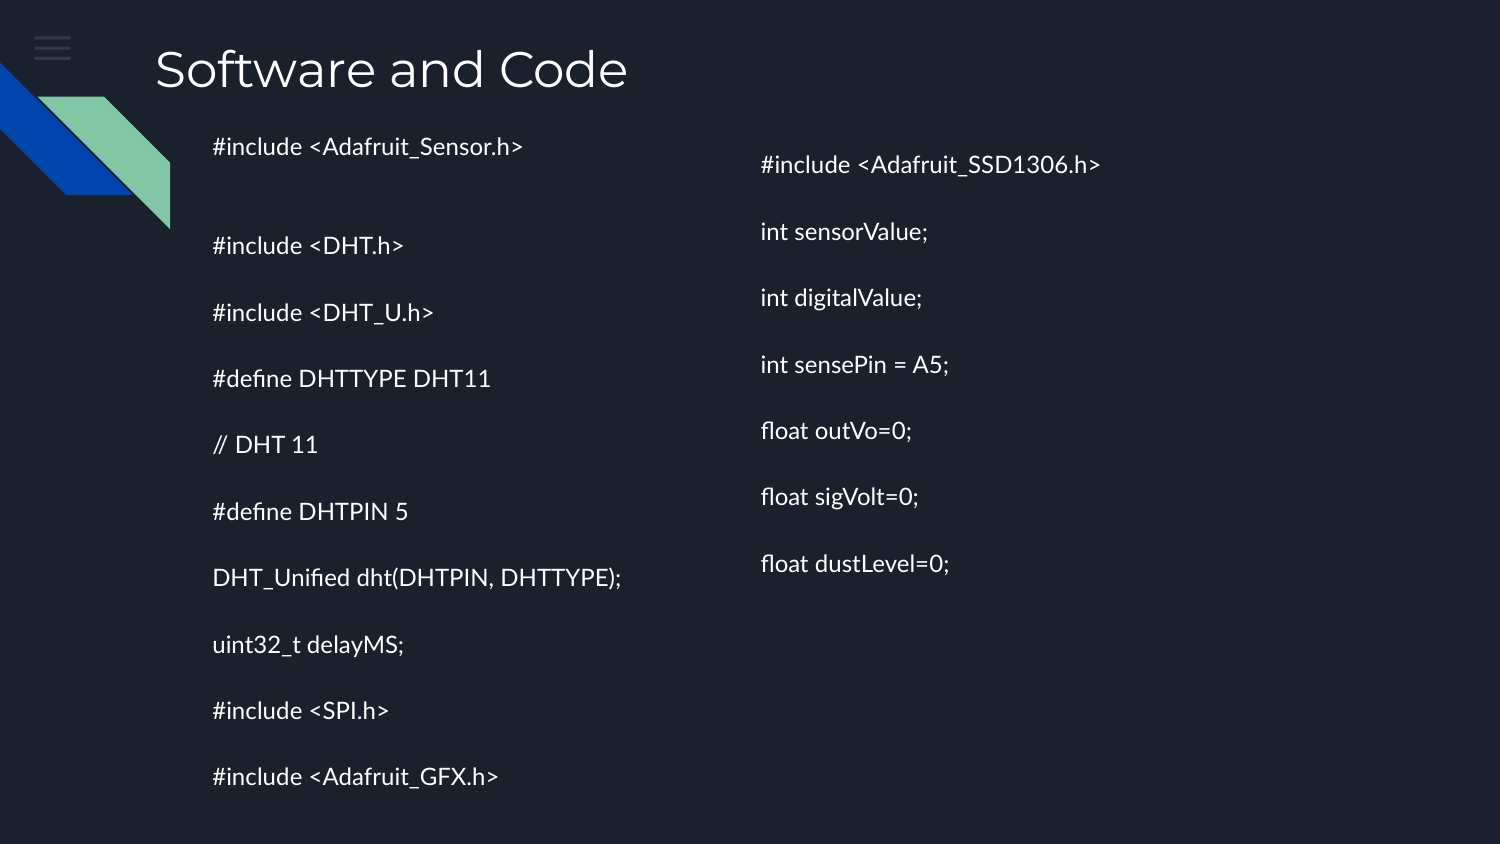

# Software and Code
#include <Adafruit_Sensor.h>
#include <DHT.h>
#include <DHT_U.h>
#define DHTTYPE DHT11
// DHT 11
#define DHTPIN 5
DHT_Unified dht(DHTPIN, DHTTYPE);
uint32_t delayMS;
#include <SPI.h>
#include <Adafruit_GFX.h>

#include <Adafruit_SSD1306.h>
int sensorValue;
int digitalValue;
int sensePin = A5;
float outVo=0;
float sigVolt=0;
float dustLevel=0;